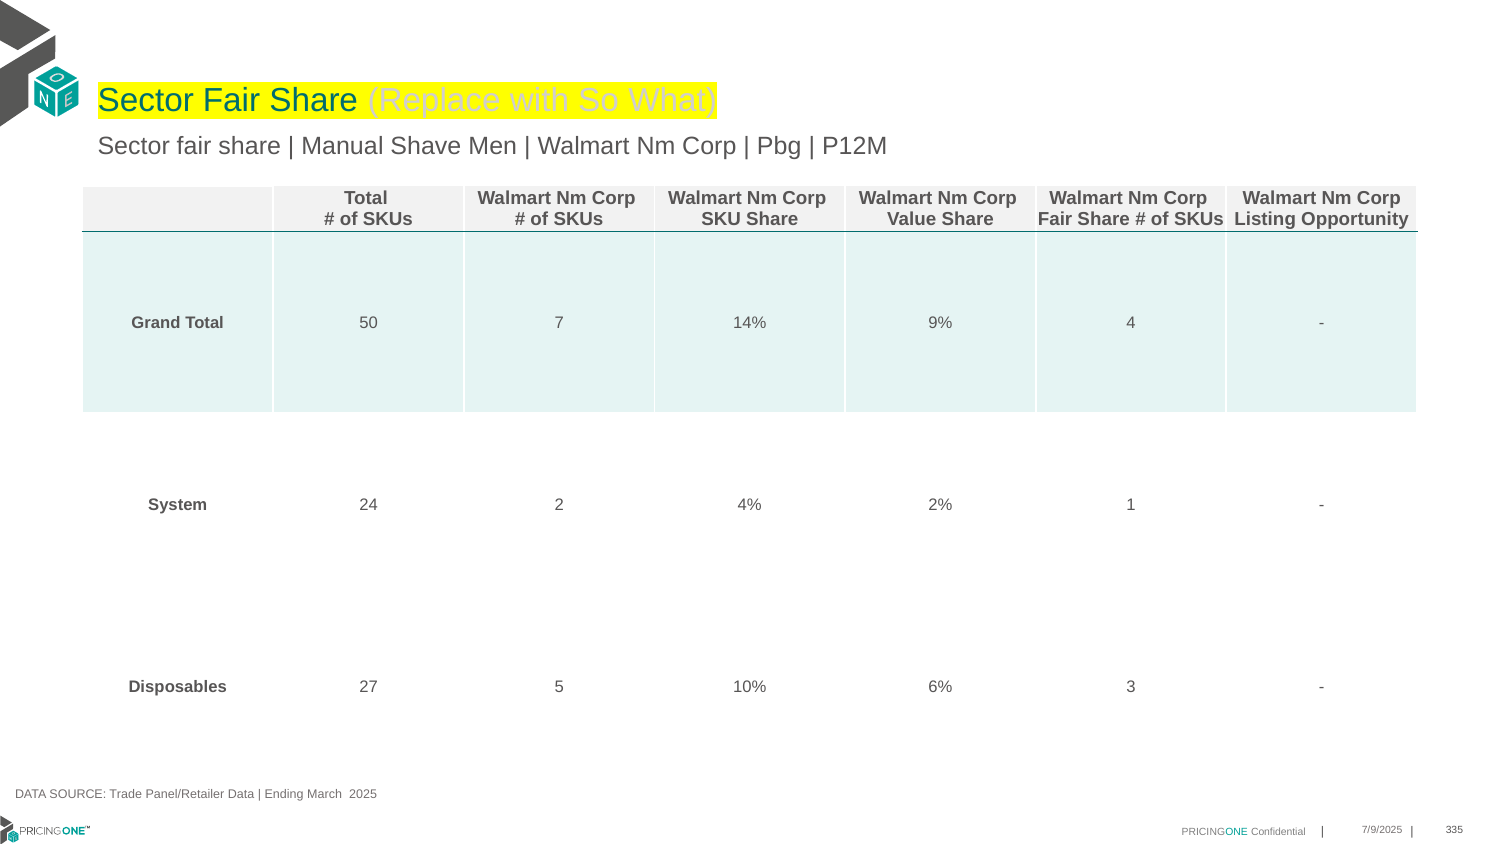

# Sector Fair Share (Replace with So What)
Sector fair share | Manual Shave Men | Walmart Nm Corp | Pbg | P12M
|  | Total # of SKUs | Walmart Nm Corp # of SKUs | Walmart Nm Corp SKU Share | Walmart Nm Corp Value Share | Walmart Nm Corp Fair Share # of SKUs | Walmart Nm Corp Listing Opportunity |
| --- | --- | --- | --- | --- | --- | --- |
| Grand Total | 50 | 7 | 14% | 9% | 4 | - |
| System | 24 | 2 | 4% | 2% | 1 | - |
| Disposables | 27 | 5 | 10% | 6% | 3 | - |
DATA SOURCE: Trade Panel/Retailer Data | Ending March  2025

7/9/2025
335